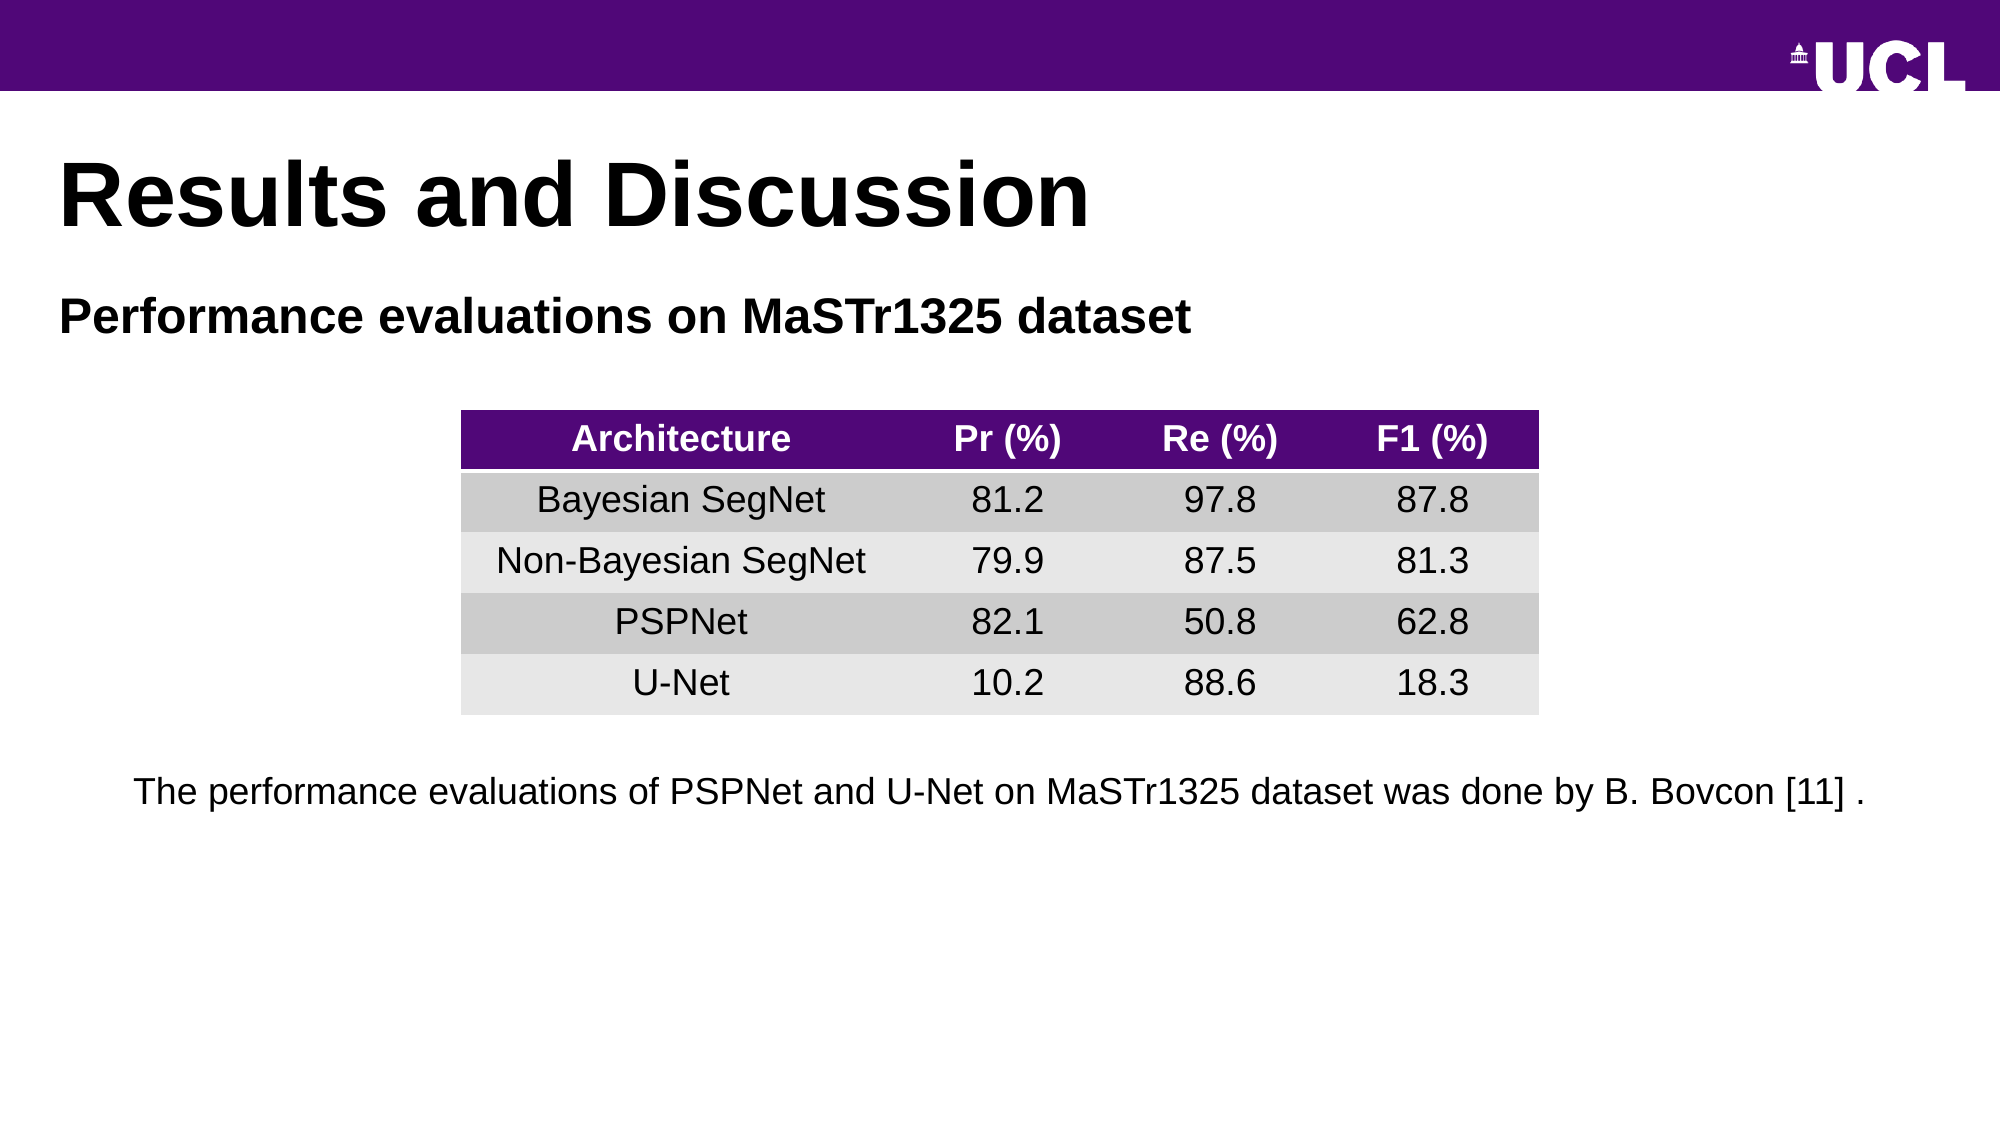

# Results and Discussion
Performance evaluations on MaSTr1325 dataset
| Architecture | Pr (%) | Re (%) | F1 (%) |
| --- | --- | --- | --- |
| Bayesian SegNet | 81.2 | 97.8 | 87.8 |
| Non-Bayesian SegNet | 79.9 | 87.5 | 81.3 |
| PSPNet | 82.1 | 50.8 | 62.8 |
| U-Net | 10.2 | 88.6 | 18.3 |
The performance evaluations of PSPNet and U-Net on MaSTr1325 dataset was done by B. Bovcon [11] .